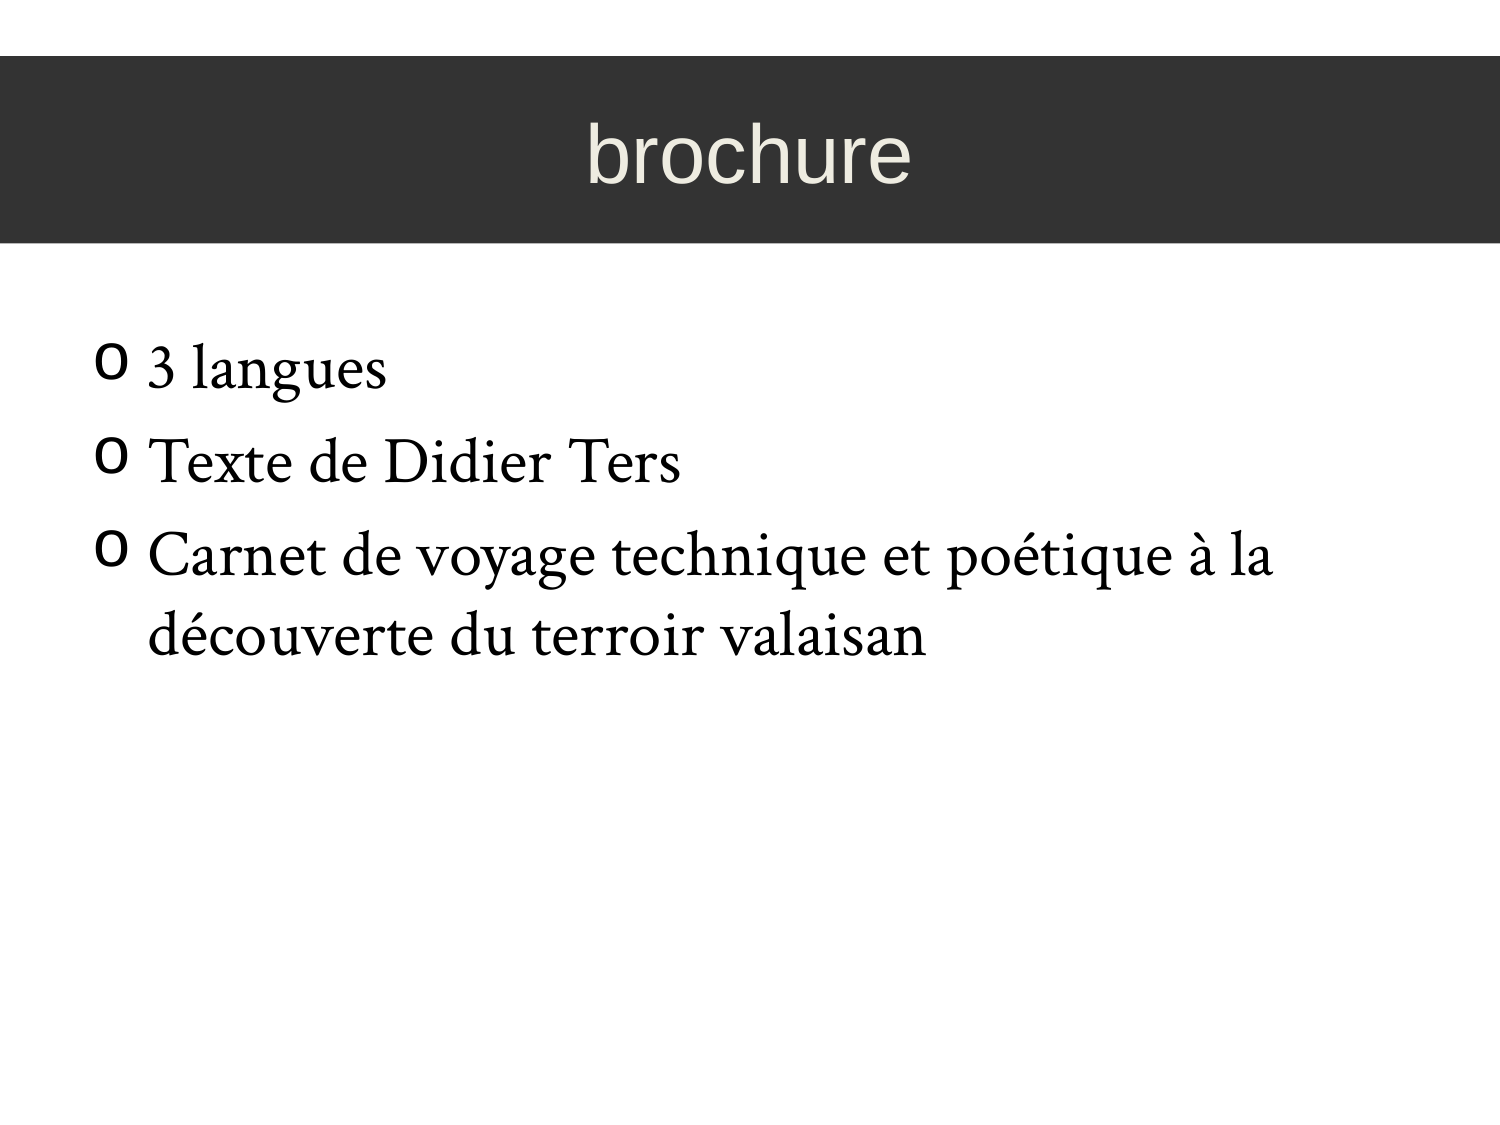

# brochure
3 langues
Texte de Didier Ters
Carnet de voyage technique et poétique à la découverte du terroir valaisan